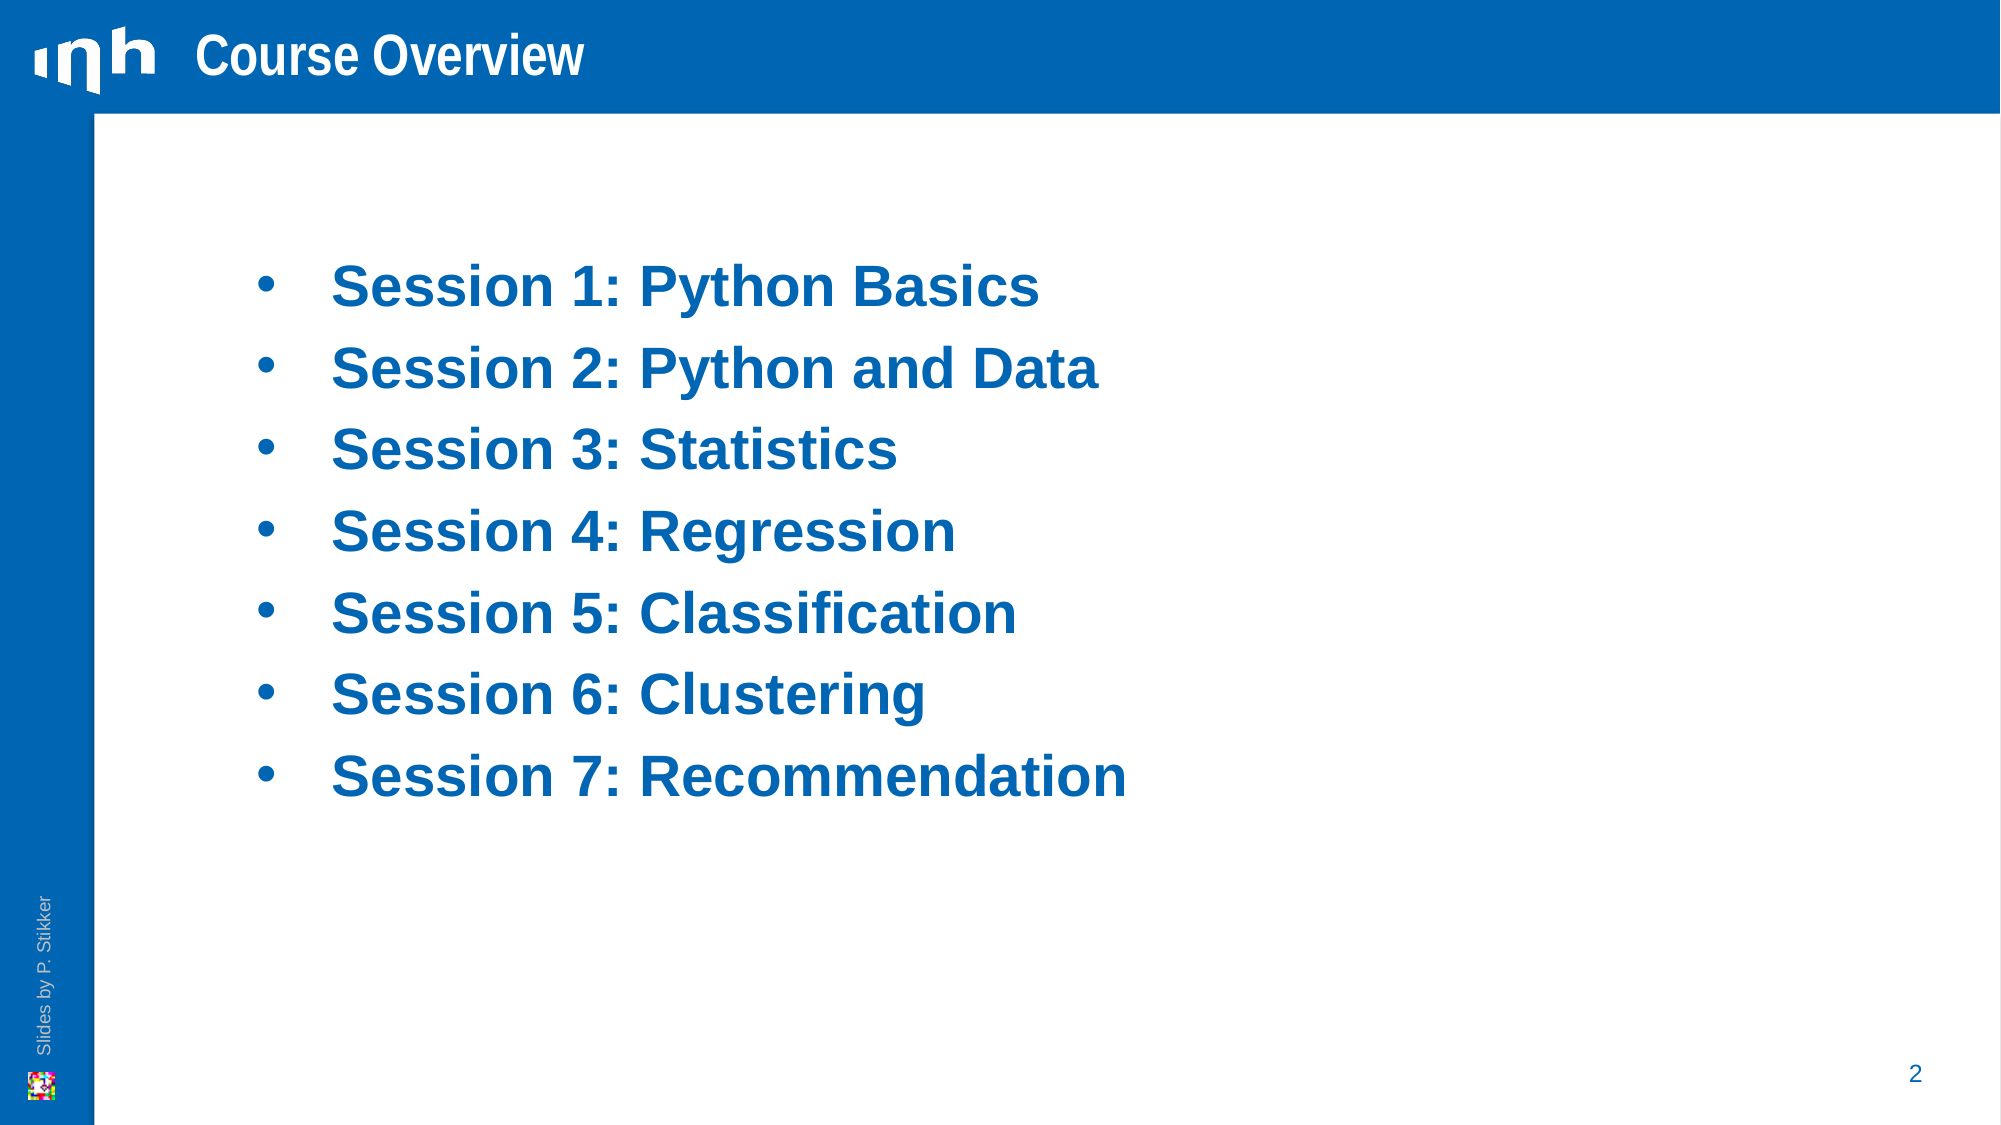

# Course Overview
Session 1: Python Basics
Session 2: Python and Data
Session 3: Statistics
Session 4: Regression
Session 5: Classification
Session 6: Clustering
Session 7: Recommendation
2